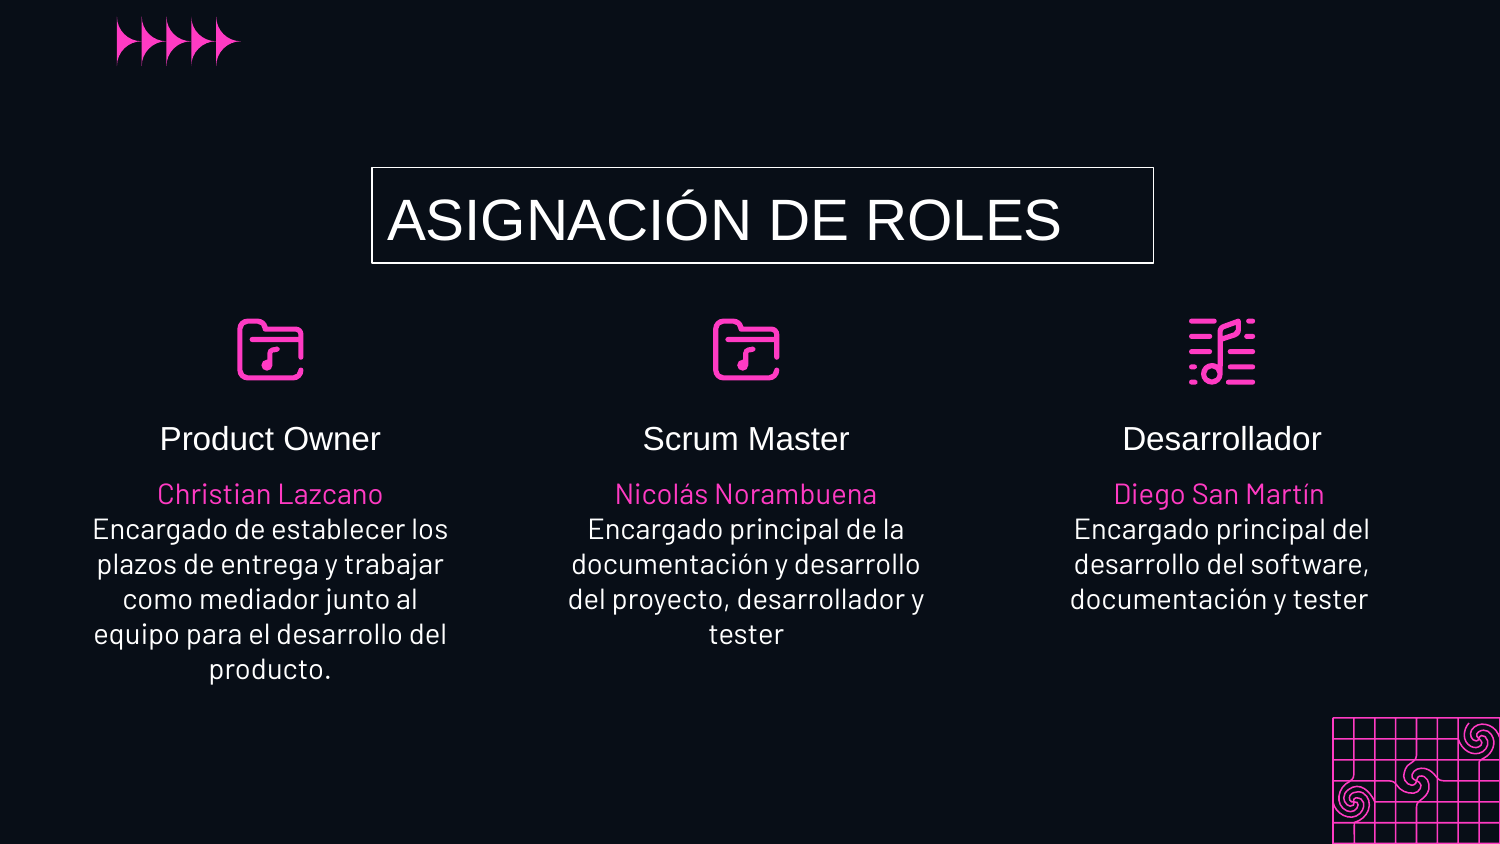

# ASIGNACIÓN DE ROLES

Product Owner
Scrum Master
Desarrollador
Christian Lazcano
Encargado de establecer los plazos de entrega y trabajar como mediador junto al equipo para el desarrollo del producto.
Nicolás Norambuena
Encargado principal de la documentación y desarrollo del proyecto, desarrollador y tester
Diego San Martín
Encargado principal del desarrollo del software, documentación y tester